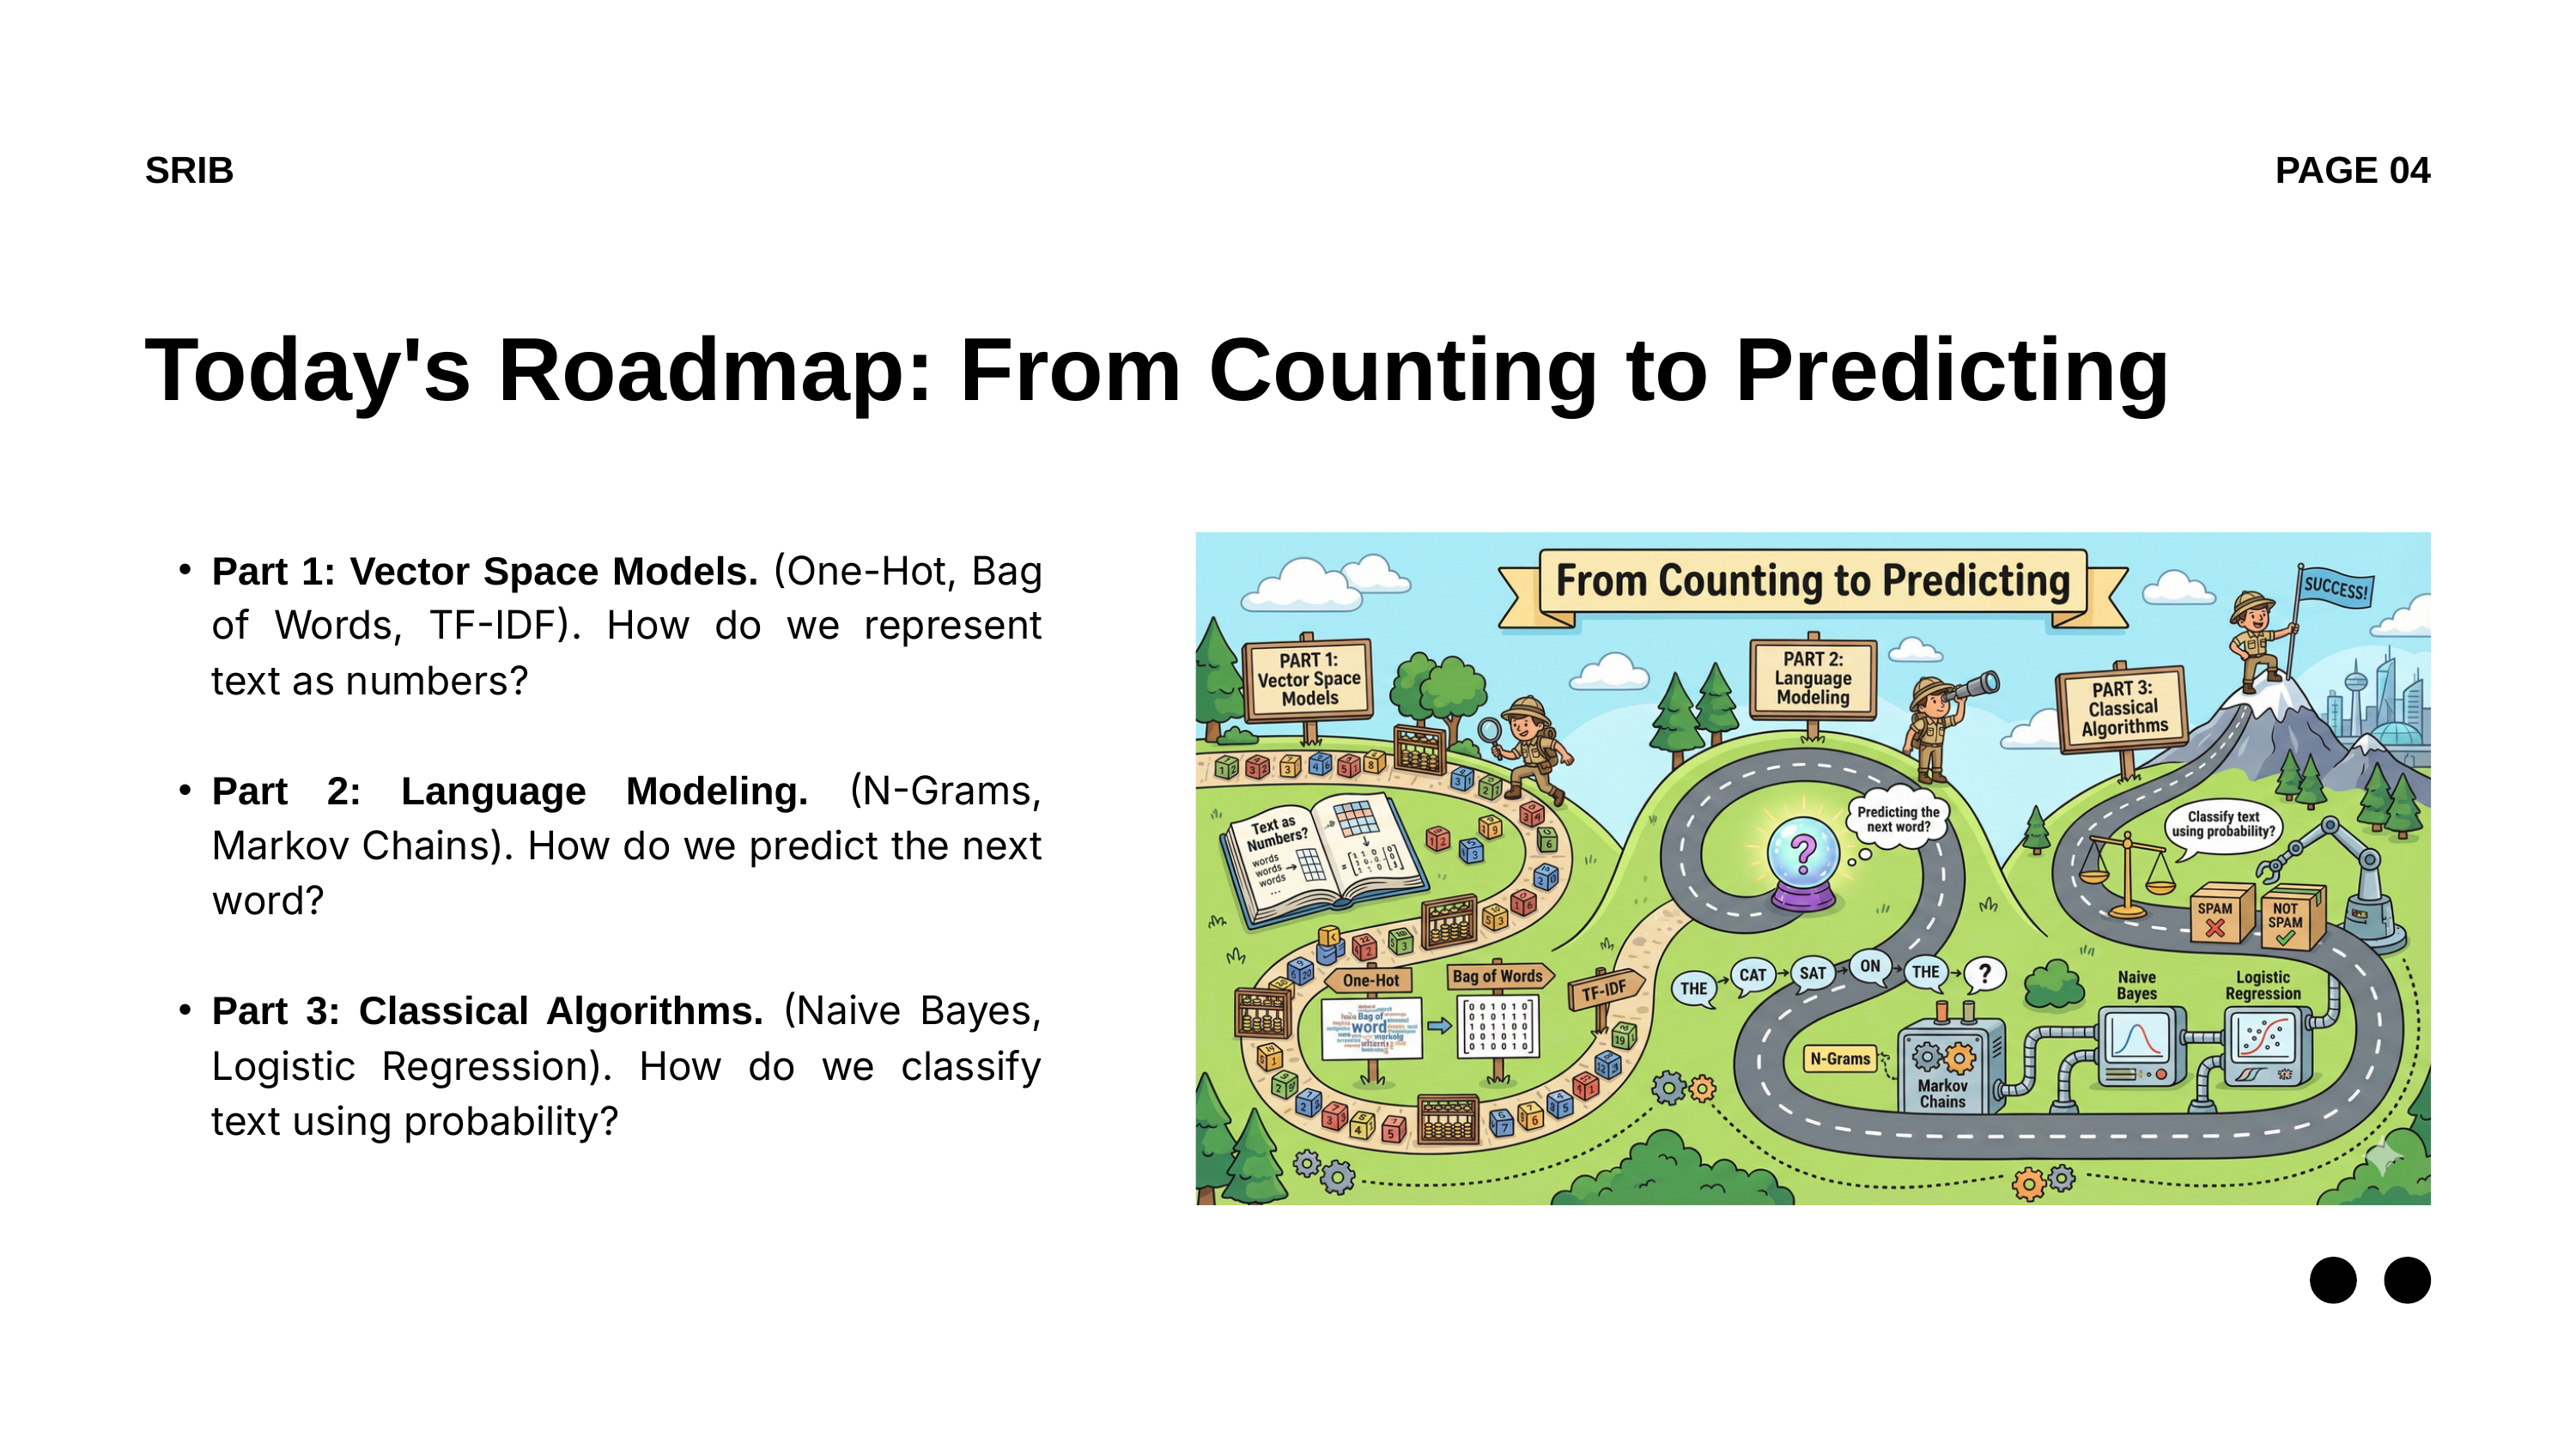

SRIB
PAGE 04
Today's Roadmap: From Counting to Predicting

Part 1: Vector Space Models. (One-Hot, Bag of Words, TF-IDF). How do we represent text as numbers?

Part 2: Language Modeling. (N-Grams, Markov Chains). How do we predict the next word?

Part 3: Classical Algorithms. (Naive Bayes, Logistic Regression). How do we classify text using probability?